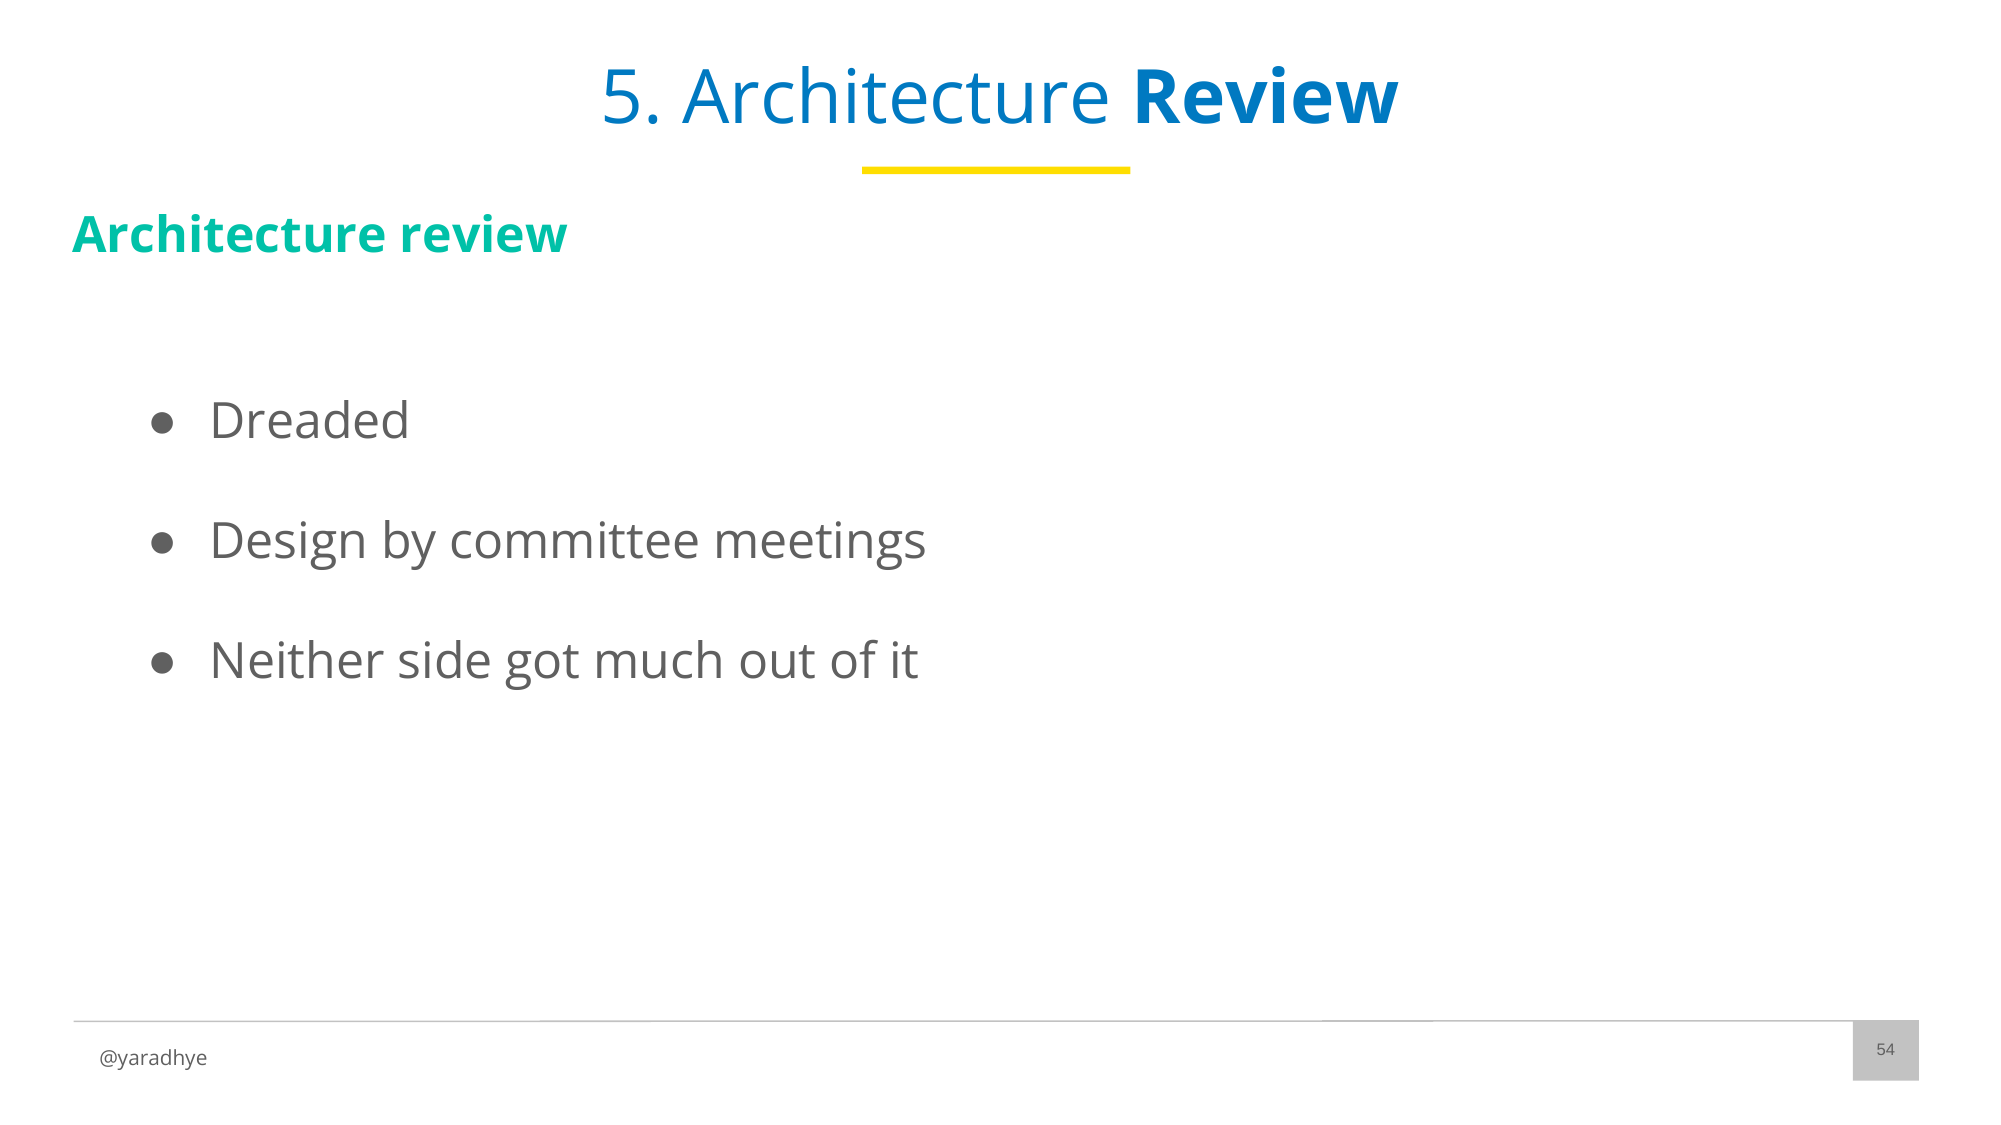

# 5. Architecture Review
Architecture review
Dreaded
Design by committee meetings
Neither side got much out of it